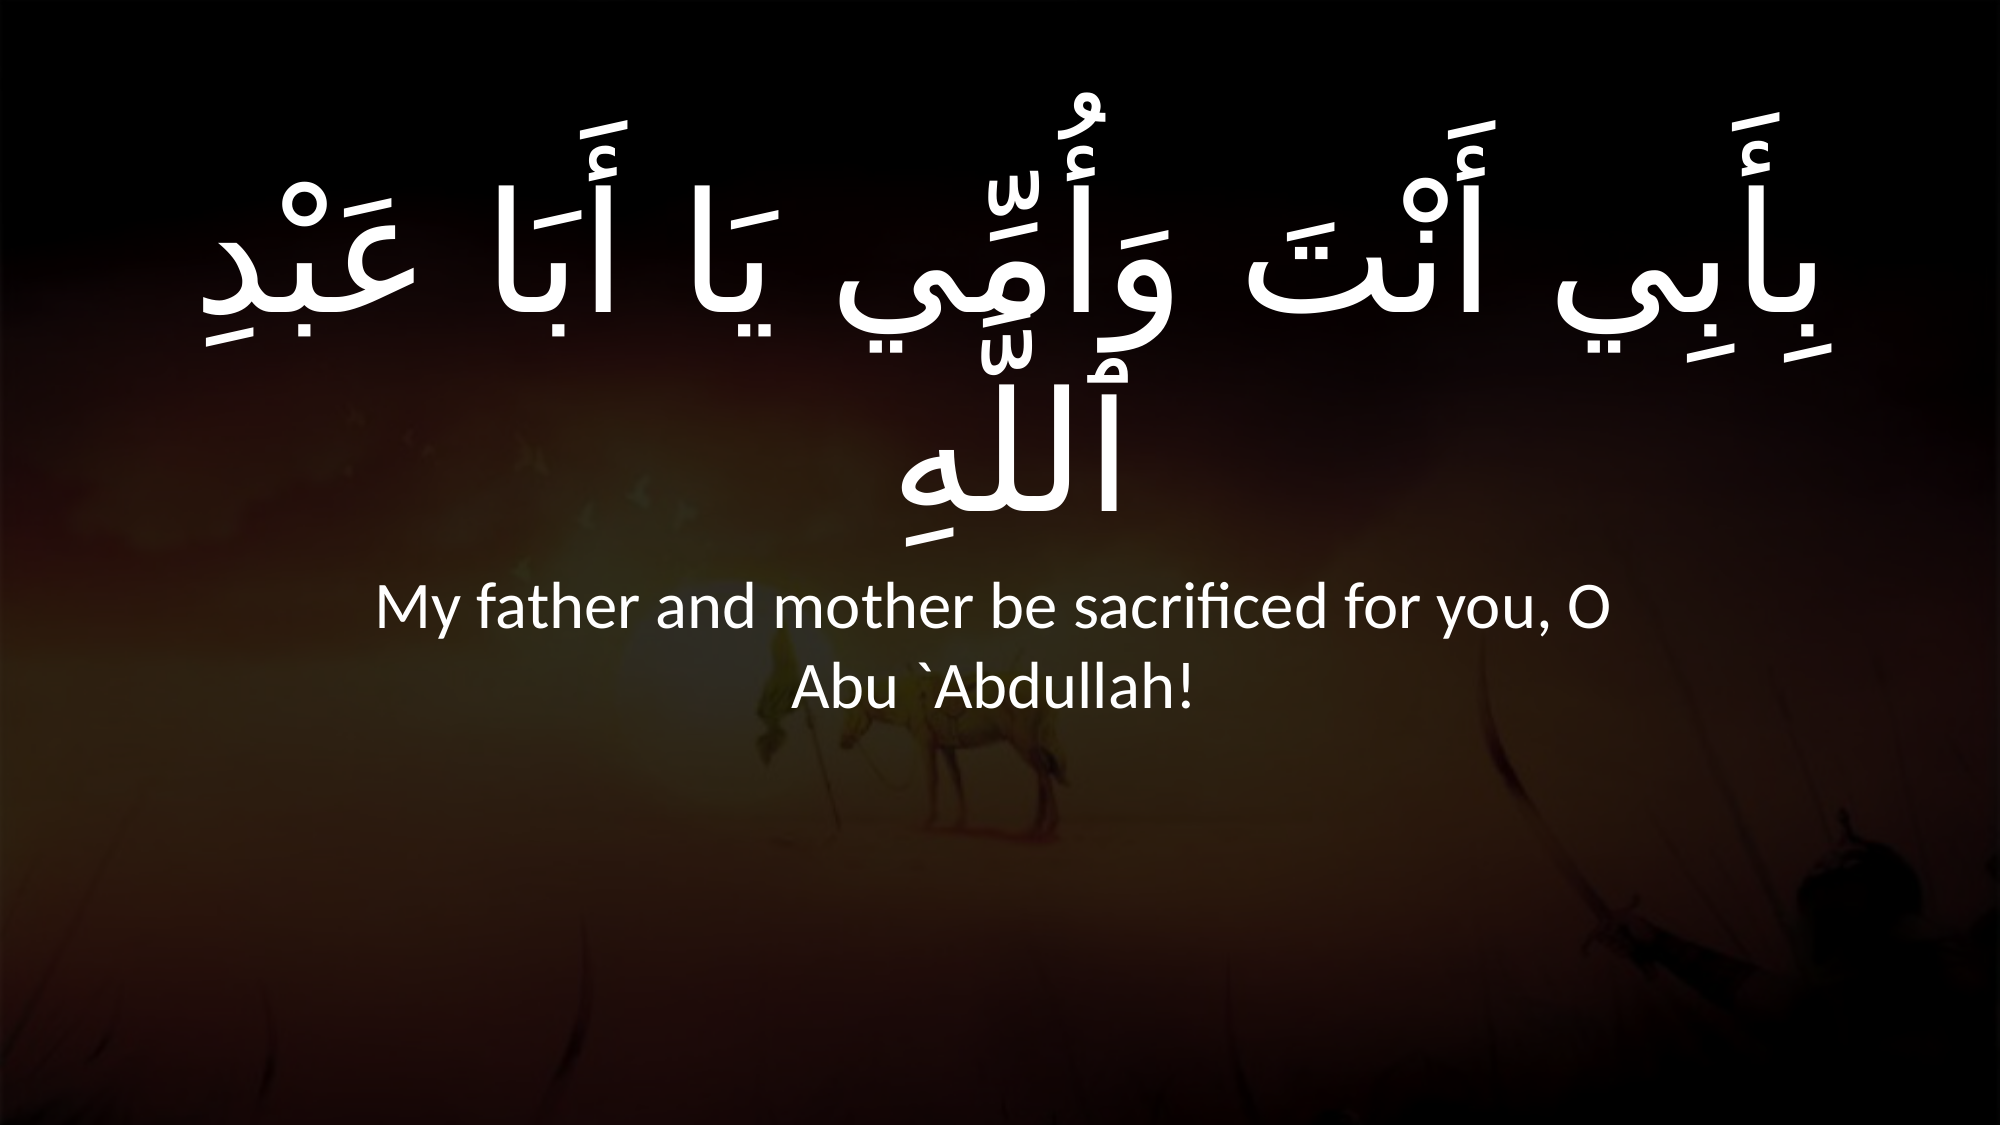

# بِأَبِي أَنْتَ وَأُمِّي يَا أَبَا عَبْدِ ٱللَّهِ
My father and mother be sacrificed for you, O Abu `Abdullah!